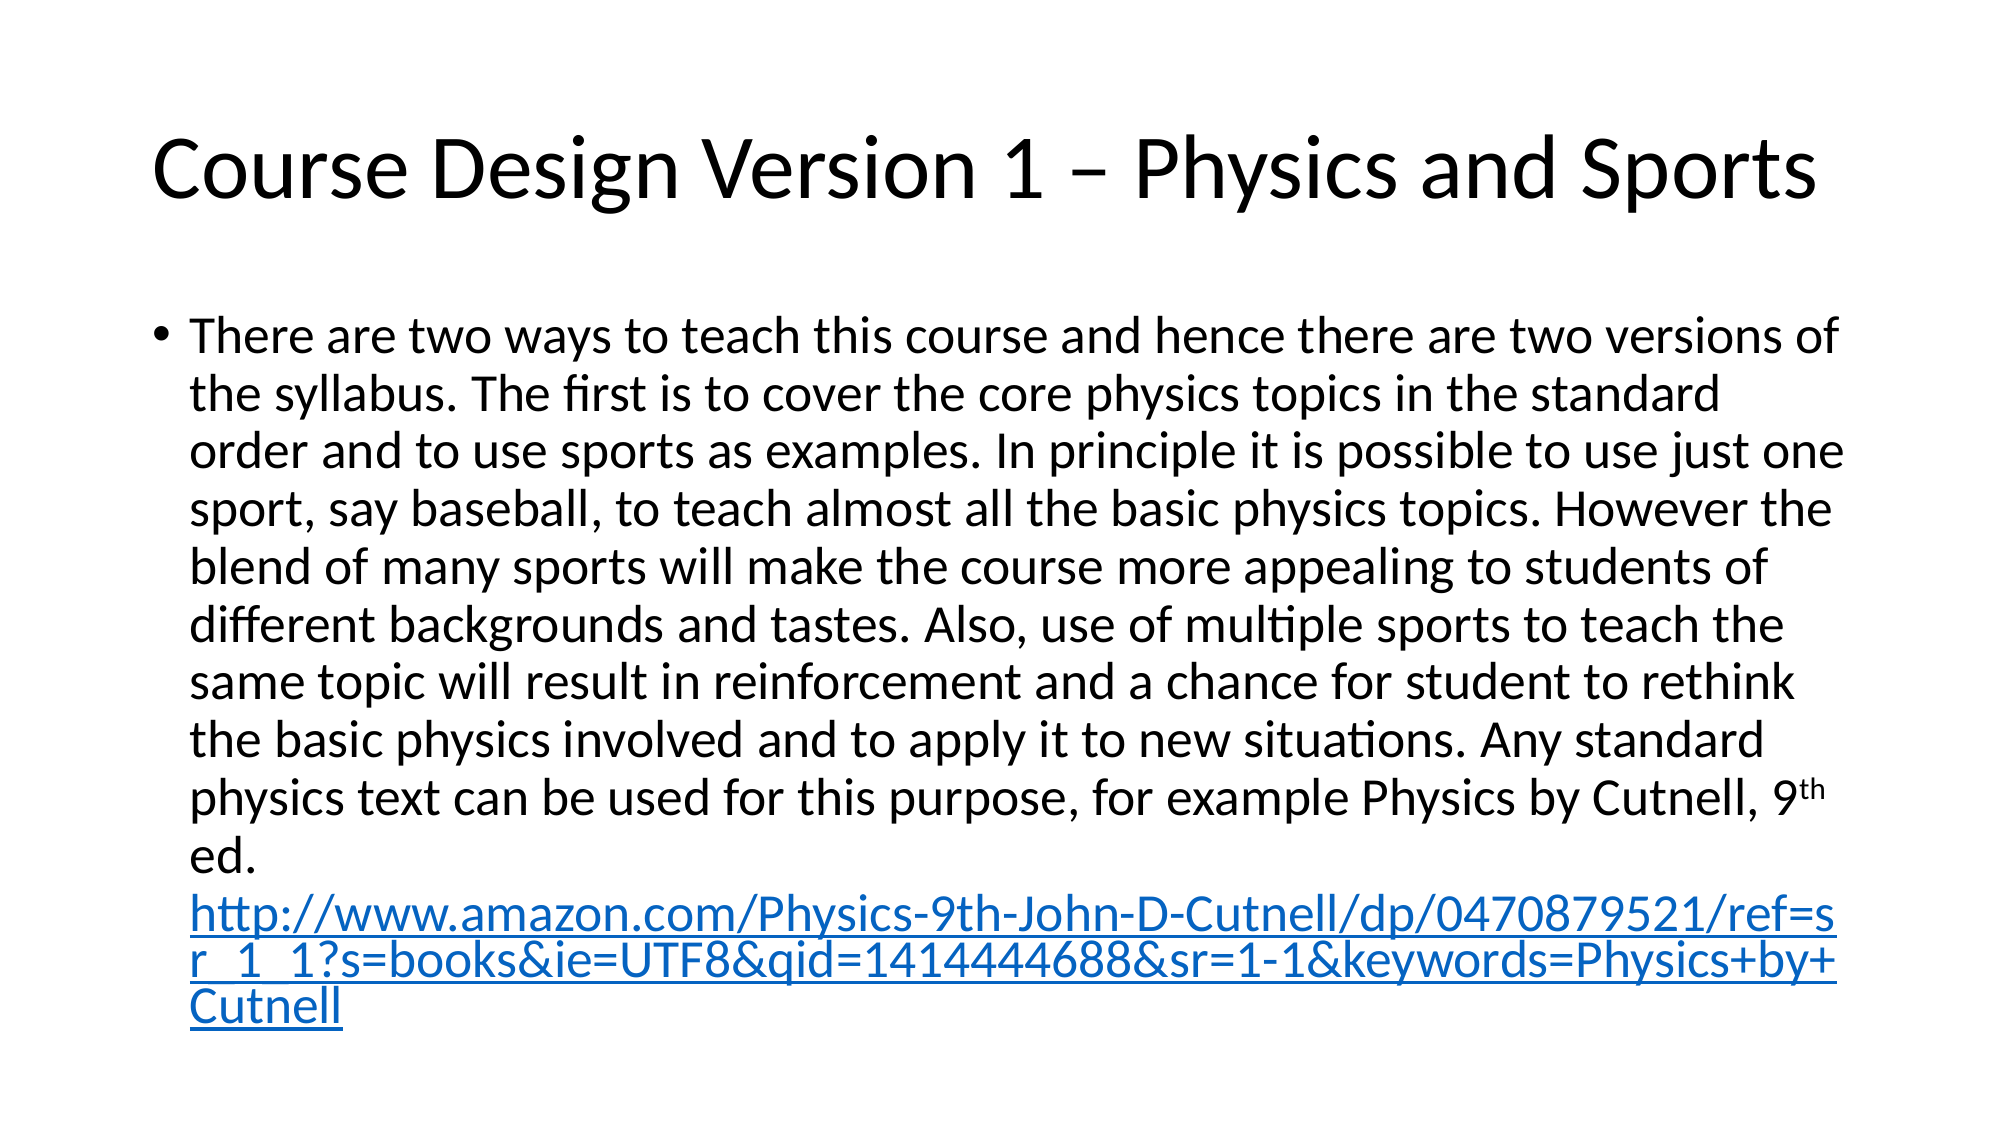

# Course Design Version 1 – Physics and Sports
There are two ways to teach this course and hence there are two versions of the syllabus. The first is to cover the core physics topics in the standard order and to use sports as examples. In principle it is possible to use just one sport, say baseball, to teach almost all the basic physics topics. However the blend of many sports will make the course more appealing to students of different backgrounds and tastes. Also, use of multiple sports to teach the same topic will result in reinforcement and a chance for student to rethink the basic physics involved and to apply it to new situations. Any standard physics text can be used for this purpose, for example Physics by Cutnell, 9th ed. http://www.amazon.com/Physics-9th-John-D-Cutnell/dp/0470879521/ref=sr_1_1?s=books&ie=UTF8&qid=1414444688&sr=1-1&keywords=Physics+by+Cutnell